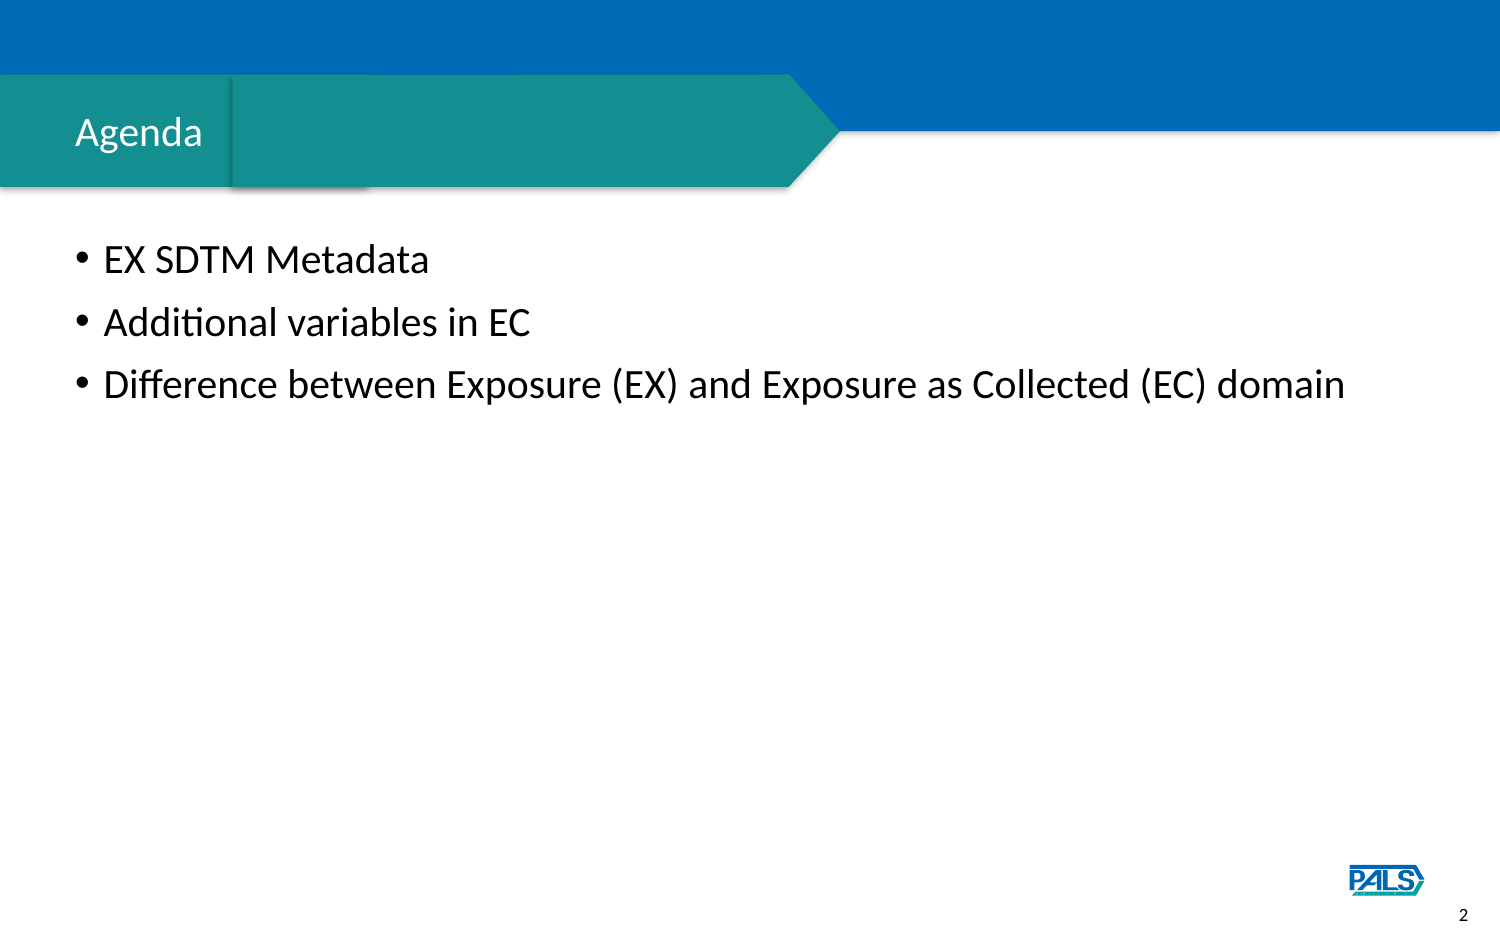

# Agenda
EX SDTM Metadata
Additional variables in EC
Difference between Exposure (EX) and Exposure as Collected (EC) domain